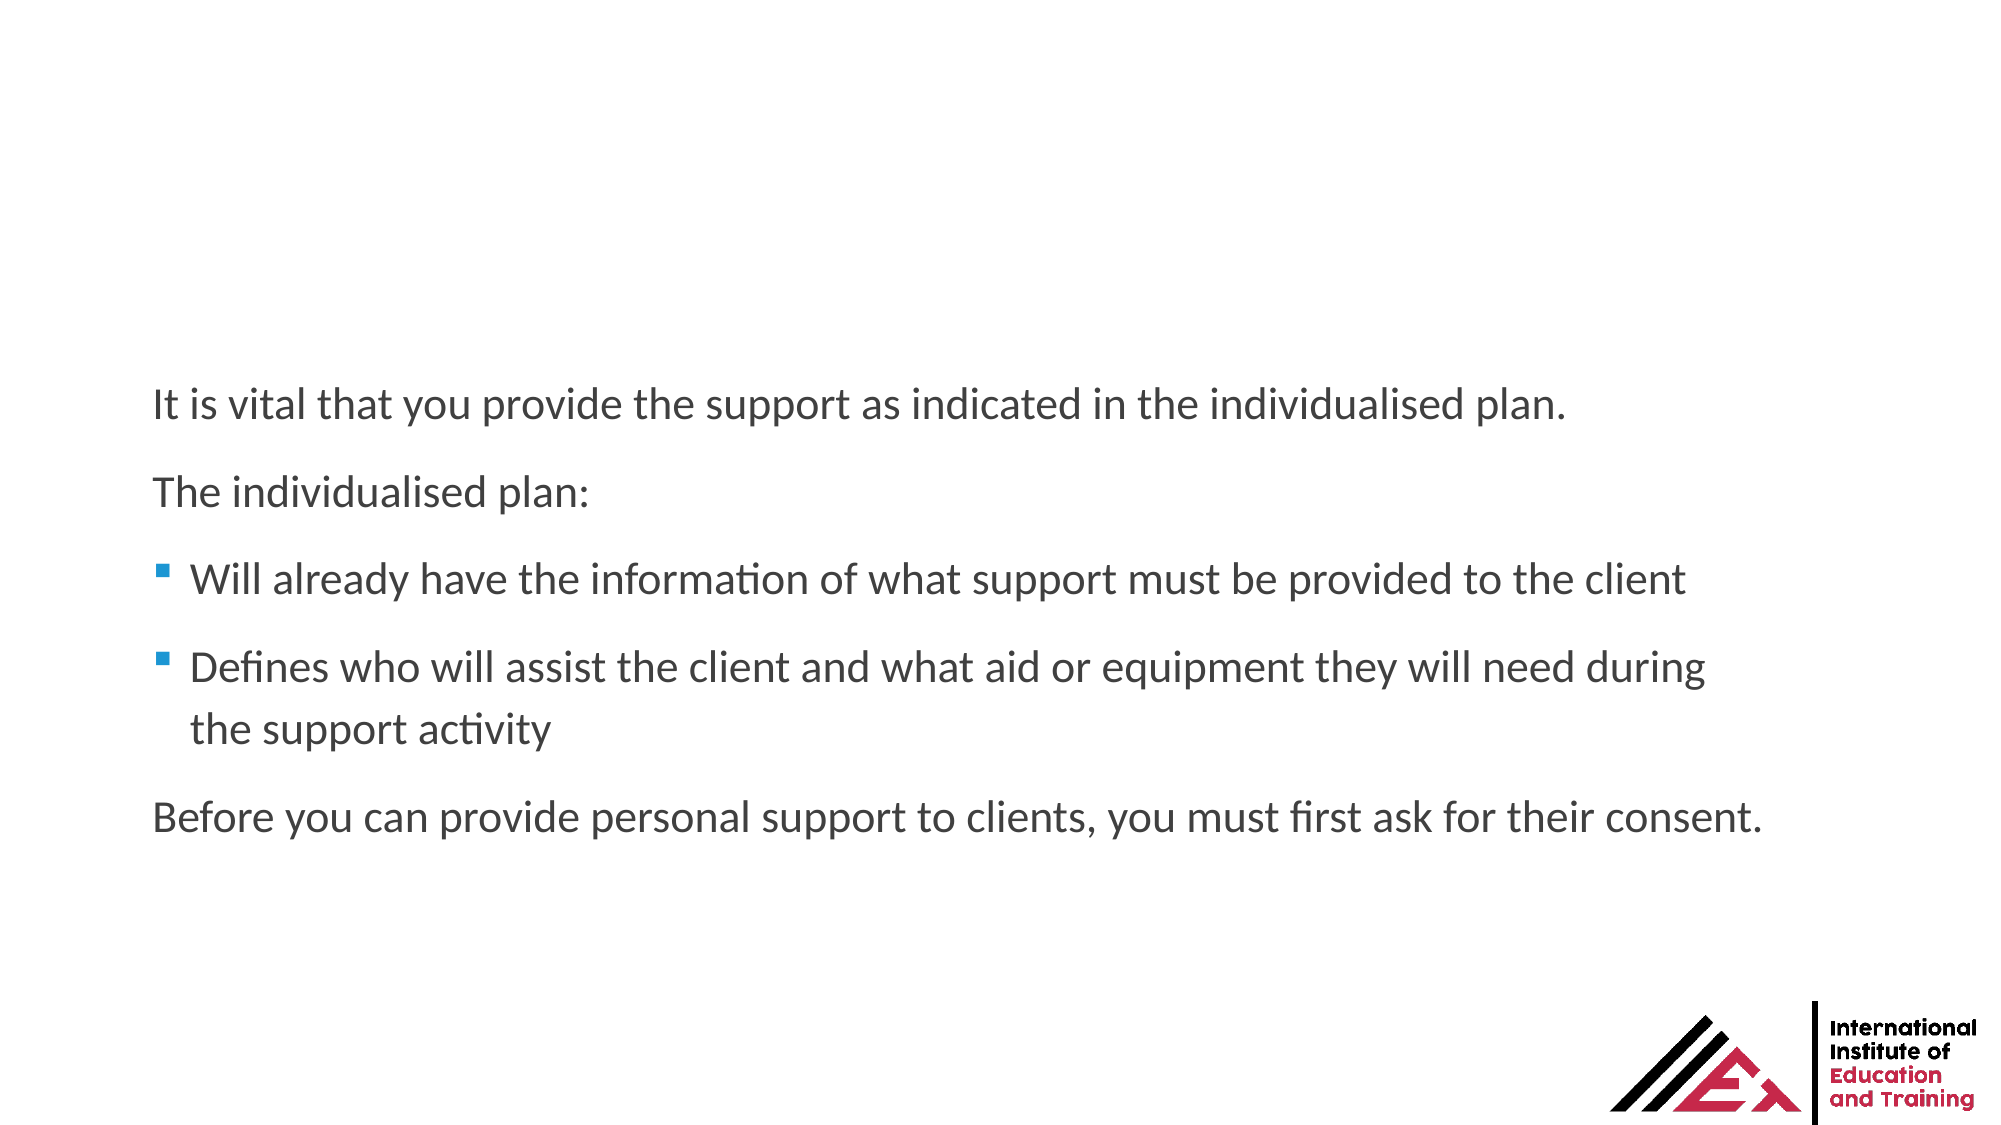

It is vital that you provide the support as indicated in the individualised plan.
The individualised plan:
Will already have the information of what support must be provided to the client
Defines who will assist the client and what aid or equipment they will need during the support activity
Before you can provide personal support to clients, you must first ask for their consent.